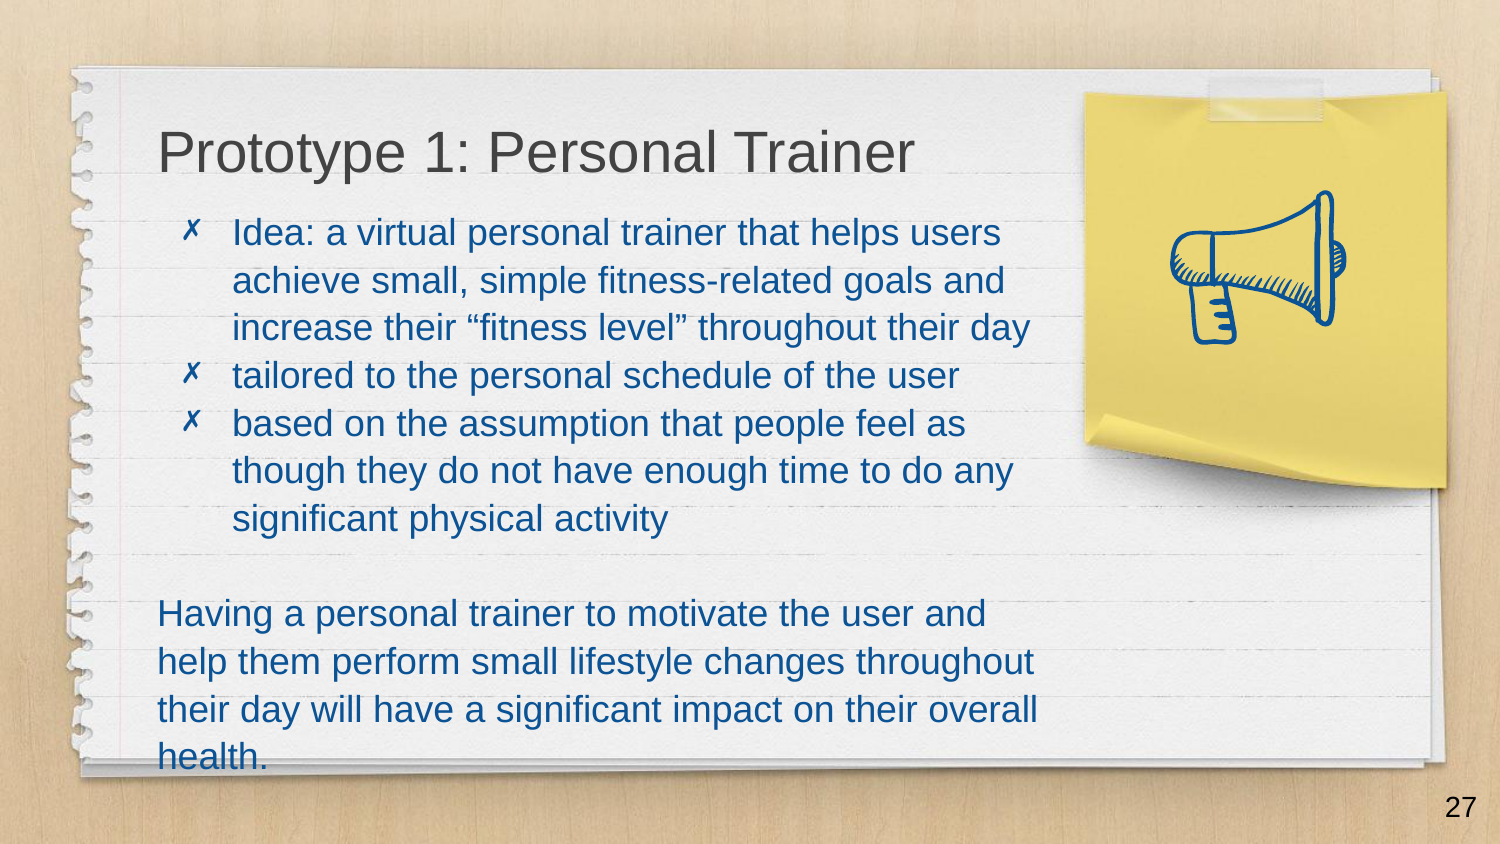

Prototype 1: Personal Trainer
Idea: a virtual personal trainer that helps users achieve small, simple fitness-related goals and increase their “fitness level” throughout their day
tailored to the personal schedule of the user
based on the assumption that people feel as though they do not have enough time to do any significant physical activity

Having a personal trainer to motivate the user and help them perform small lifestyle changes throughout their day will have a significant impact on their overall health.

27